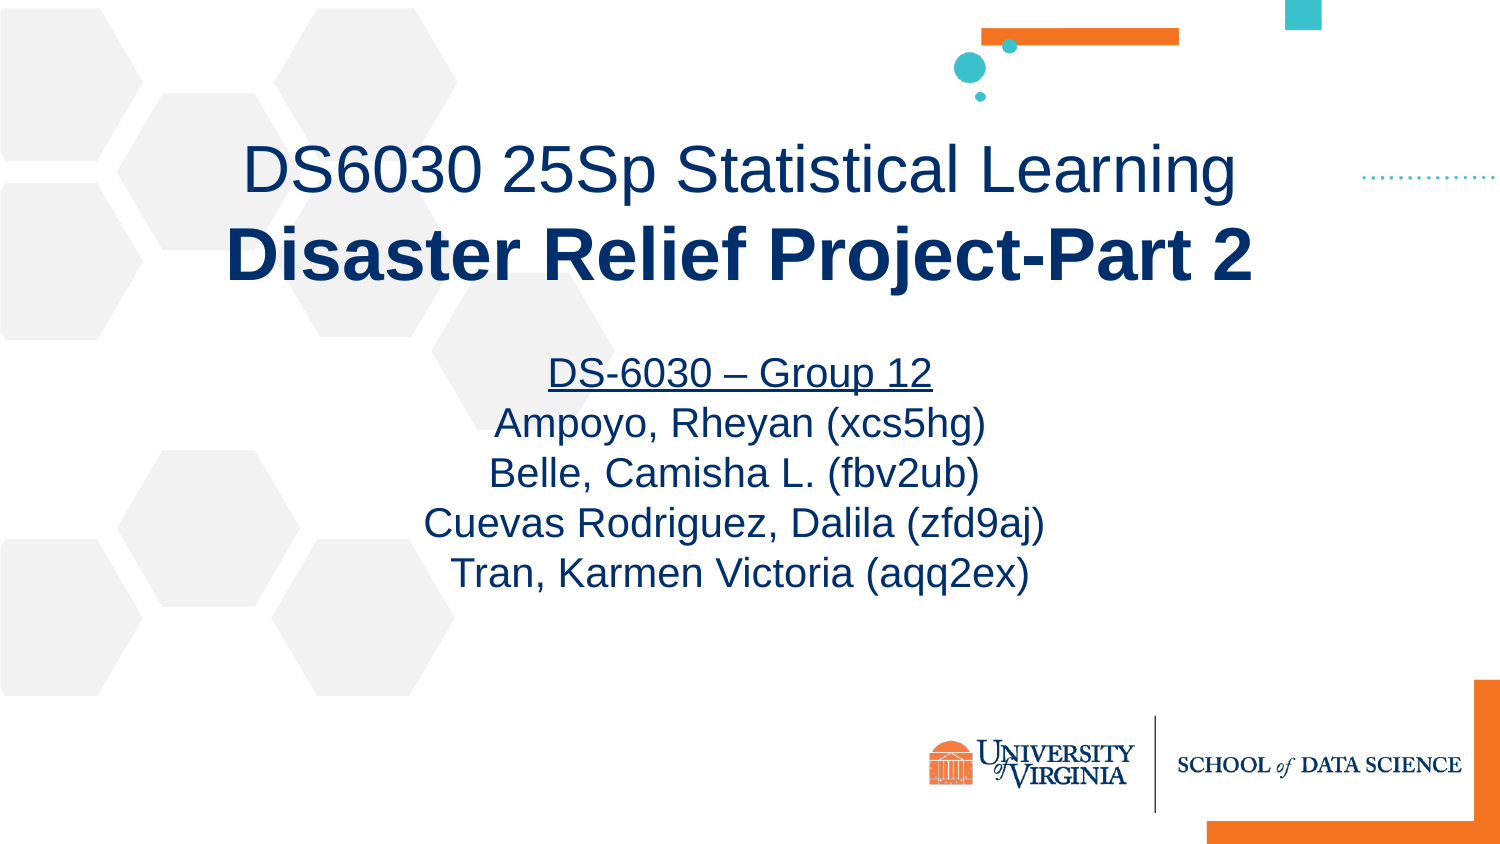

DS6030 25Sp Statistical Learning
Disaster Relief Project-Part 2

DS-6030 – Group 12
Ampoyo, Rheyan (xcs5hg)
Belle, Camisha L. (fbv2ub)
Cuevas Rodriguez, Dalila (zfd9aj)
Tran, Karmen Victoria (aqq2ex)